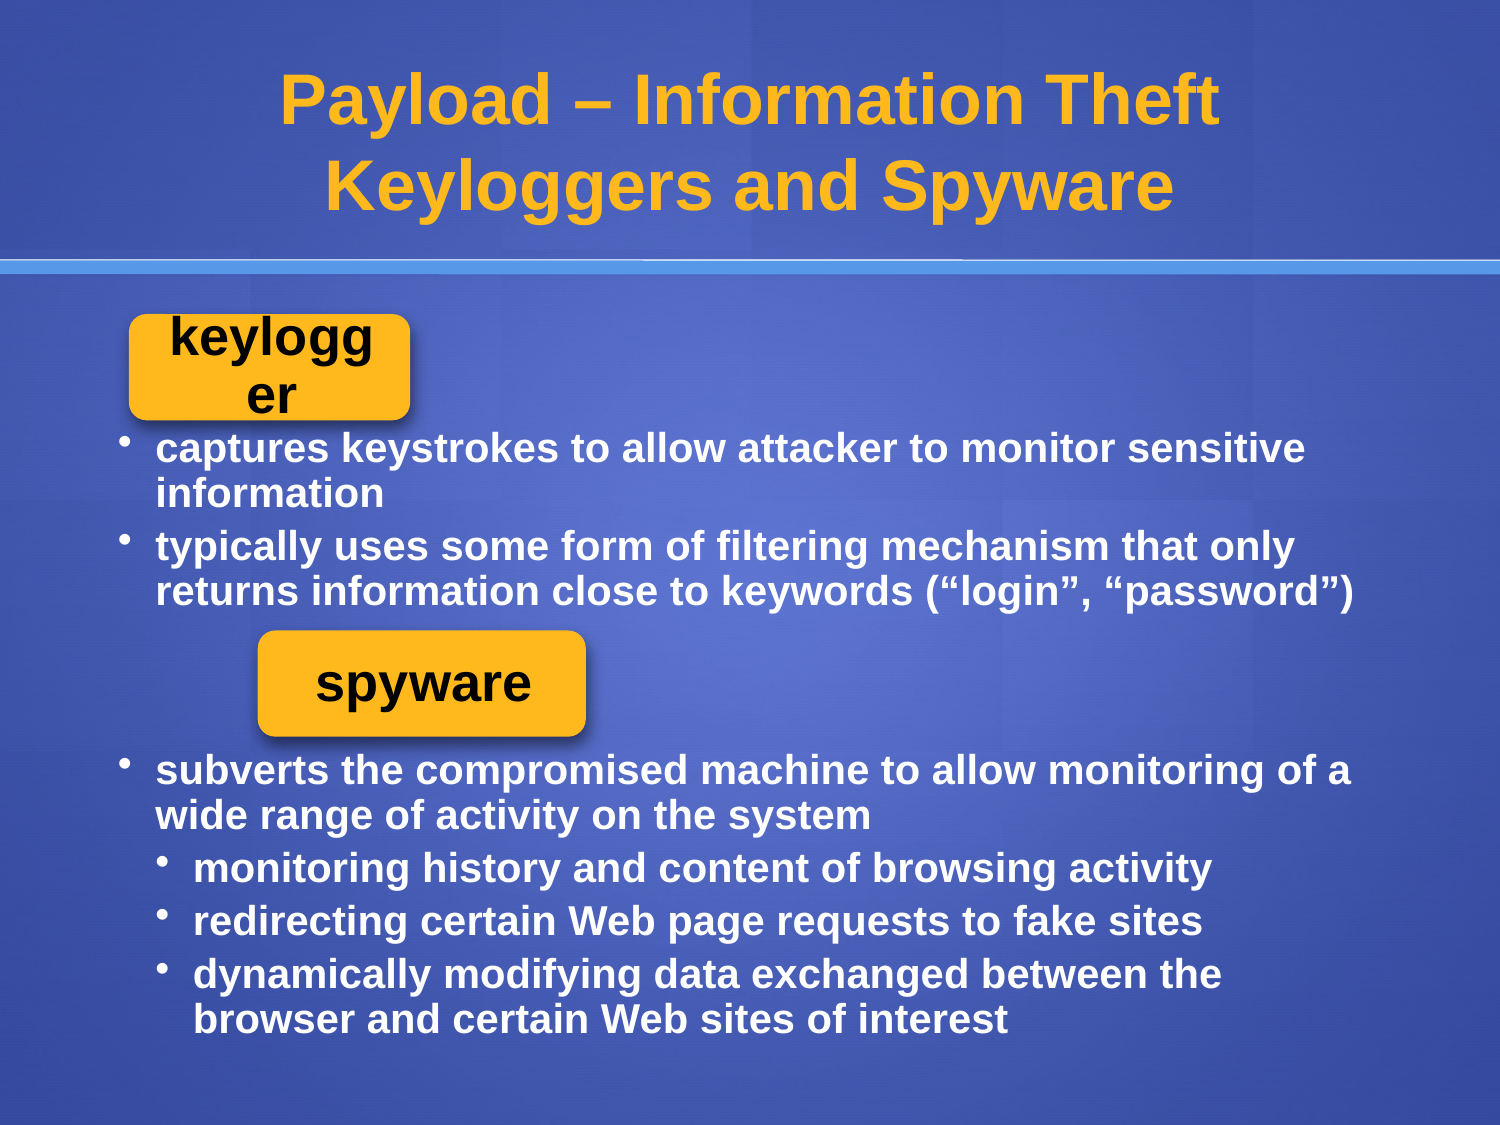

# Payload – Information Theft Keyloggers and Spyware
keylogger
captures keystrokes to allow attacker to monitor sensitive information
typically uses some form of filtering mechanism that only returns information close to keywords (“login”, “password”)
spyware
subverts the compromised machine to allow monitoring of a wide range of activity on the system
monitoring history and content of browsing activity
redirecting certain Web page requests to fake sites
dynamically modifying data exchanged between the browser and certain Web sites of interest